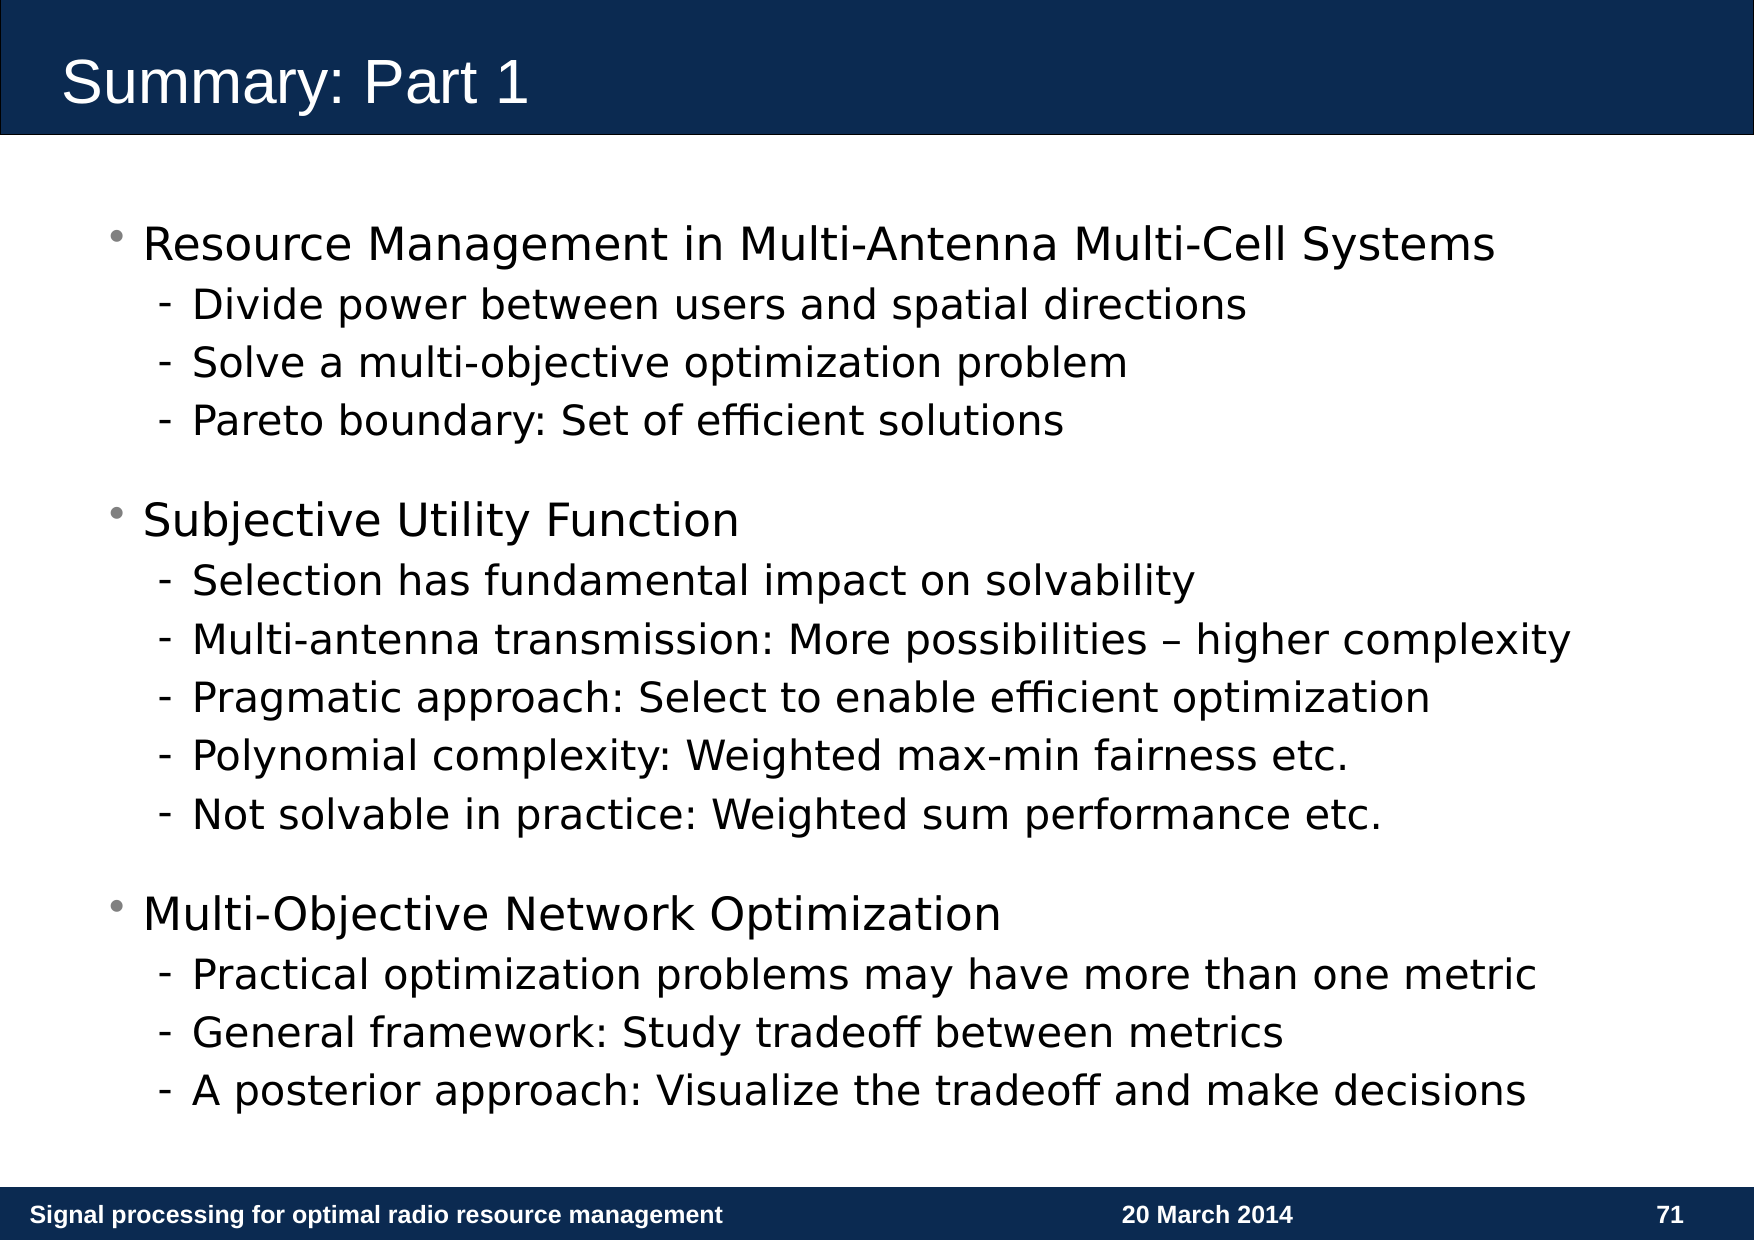

# Summary: Part 1
Resource Management in Multi-Antenna Multi-Cell Systems
Divide power between users and spatial directions
Solve a multi-objective optimization problem
Pareto boundary: Set of efficient solutions
Subjective Utility Function
Selection has fundamental impact on solvability
Multi-antenna transmission: More possibilities – higher complexity
Pragmatic approach: Select to enable efficient optimization
Polynomial complexity: Weighted max-min fairness etc.
Not solvable in practice: Weighted sum performance etc.
Multi-Objective Network Optimization
Practical optimization problems may have more than one metric
General framework: Study tradeoff between metrics
A posterior approach: Visualize the tradeoff and make decisions

Signal processing for optimal radio resource management
20 March 2014
71